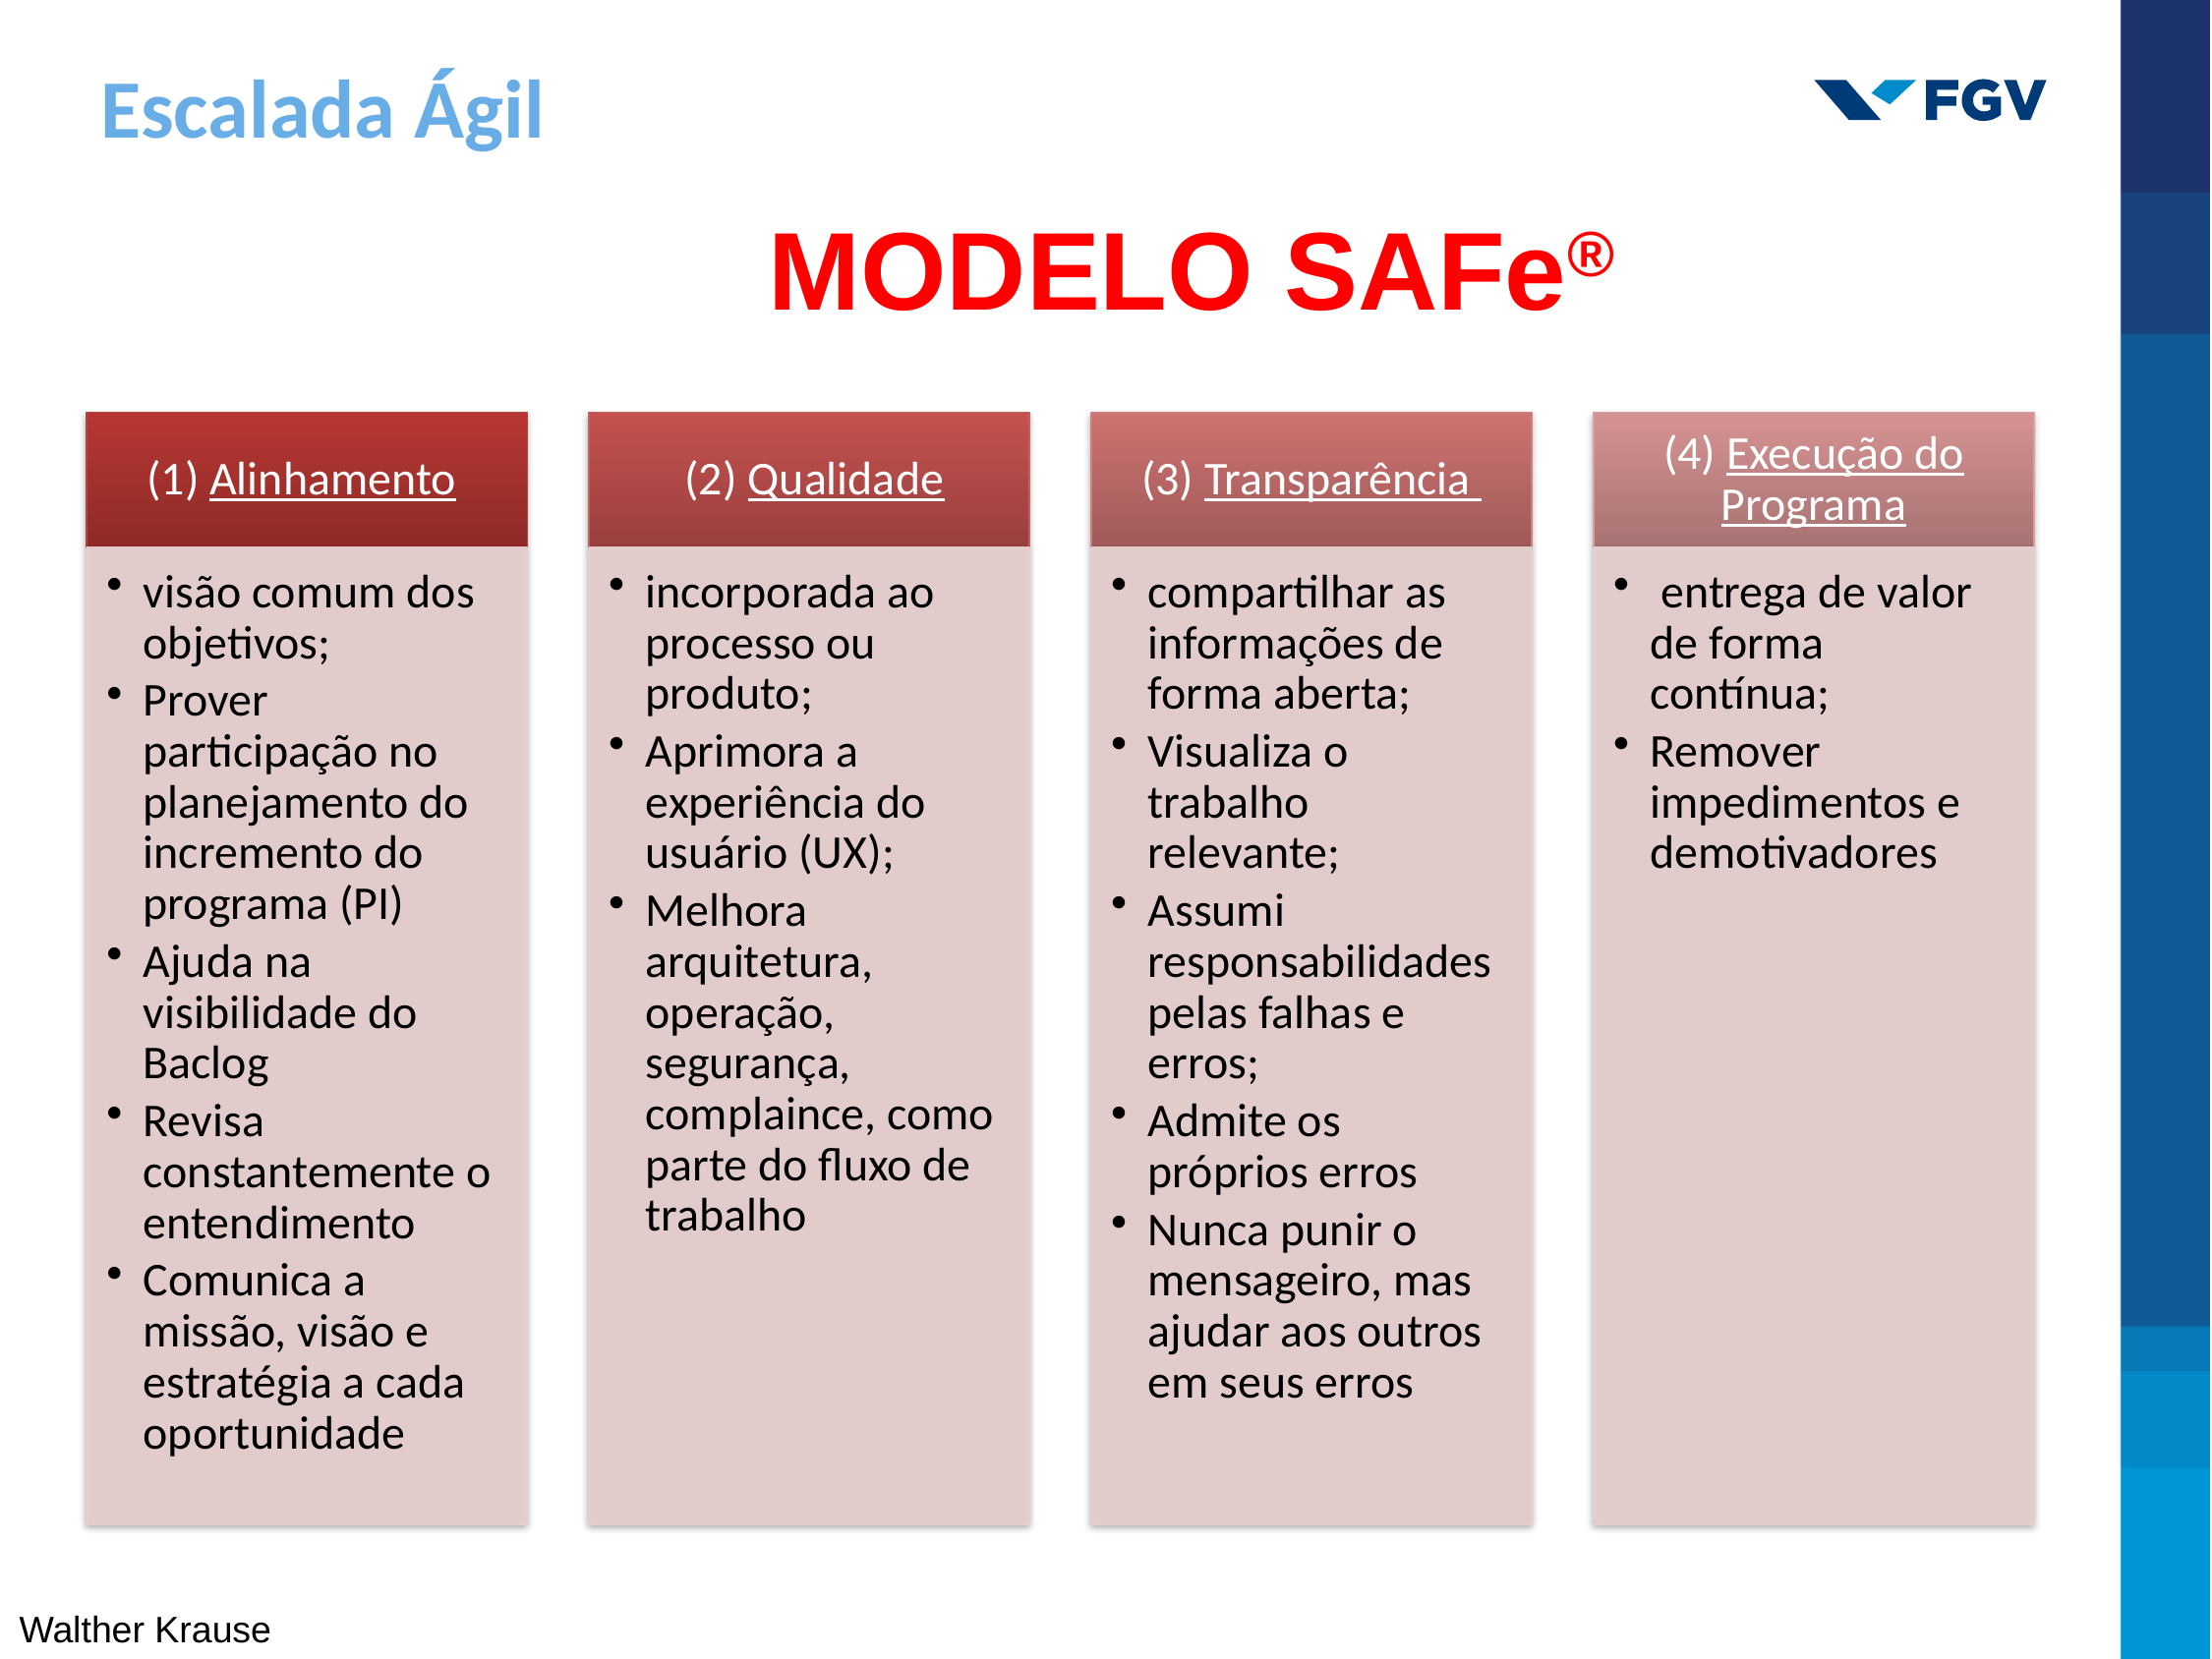

Escalada Ágil
MODELO SAFe®
(1) Alinhamento
visão comum dos objetivos;
Prover participação no planejamento do incremento do programa (PI)
Ajuda na visibilidade do Baclog
Revisa constantemente o entendimento
Comunica a missão, visão e estratégia a cada oportunidade
 (2) Qualidade
incorporada ao processo ou produto;
Aprimora a experiência do usuário (UX);
Melhora arquitetura, operação, segurança, complaince, como parte do fluxo de trabalho
(3) Transparência
compartilhar as informações de forma aberta;
Visualiza o trabalho relevante;
Assumi responsabilidades pelas falhas e erros;
Admite os próprios erros
Nunca punir o mensageiro, mas ajudar aos outros em seus erros
(4) Execução do Programa
 entrega de valor de forma contínua;
Remover impedimentos e demotivadores